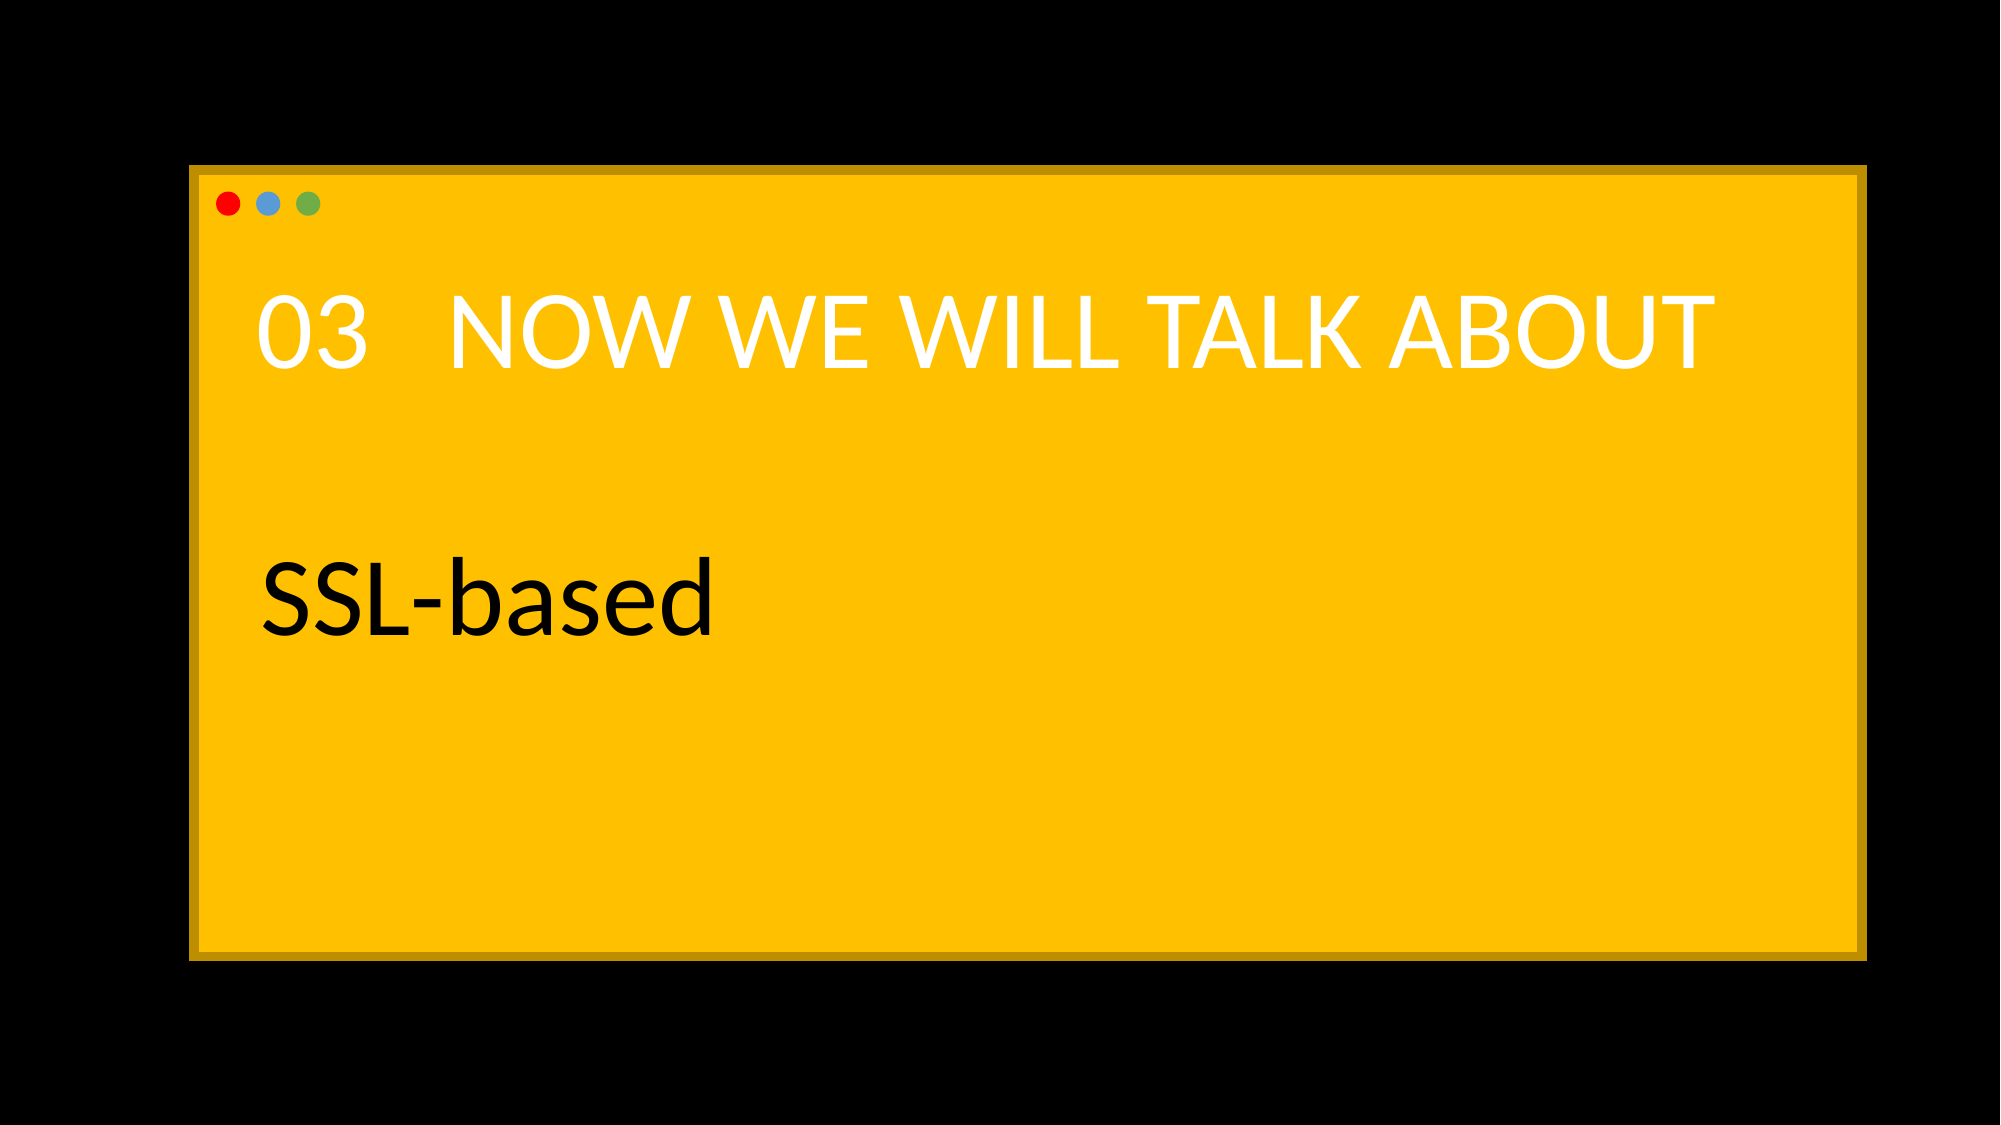

03   NOW WE WILL TALK ABOUT
SSL-based